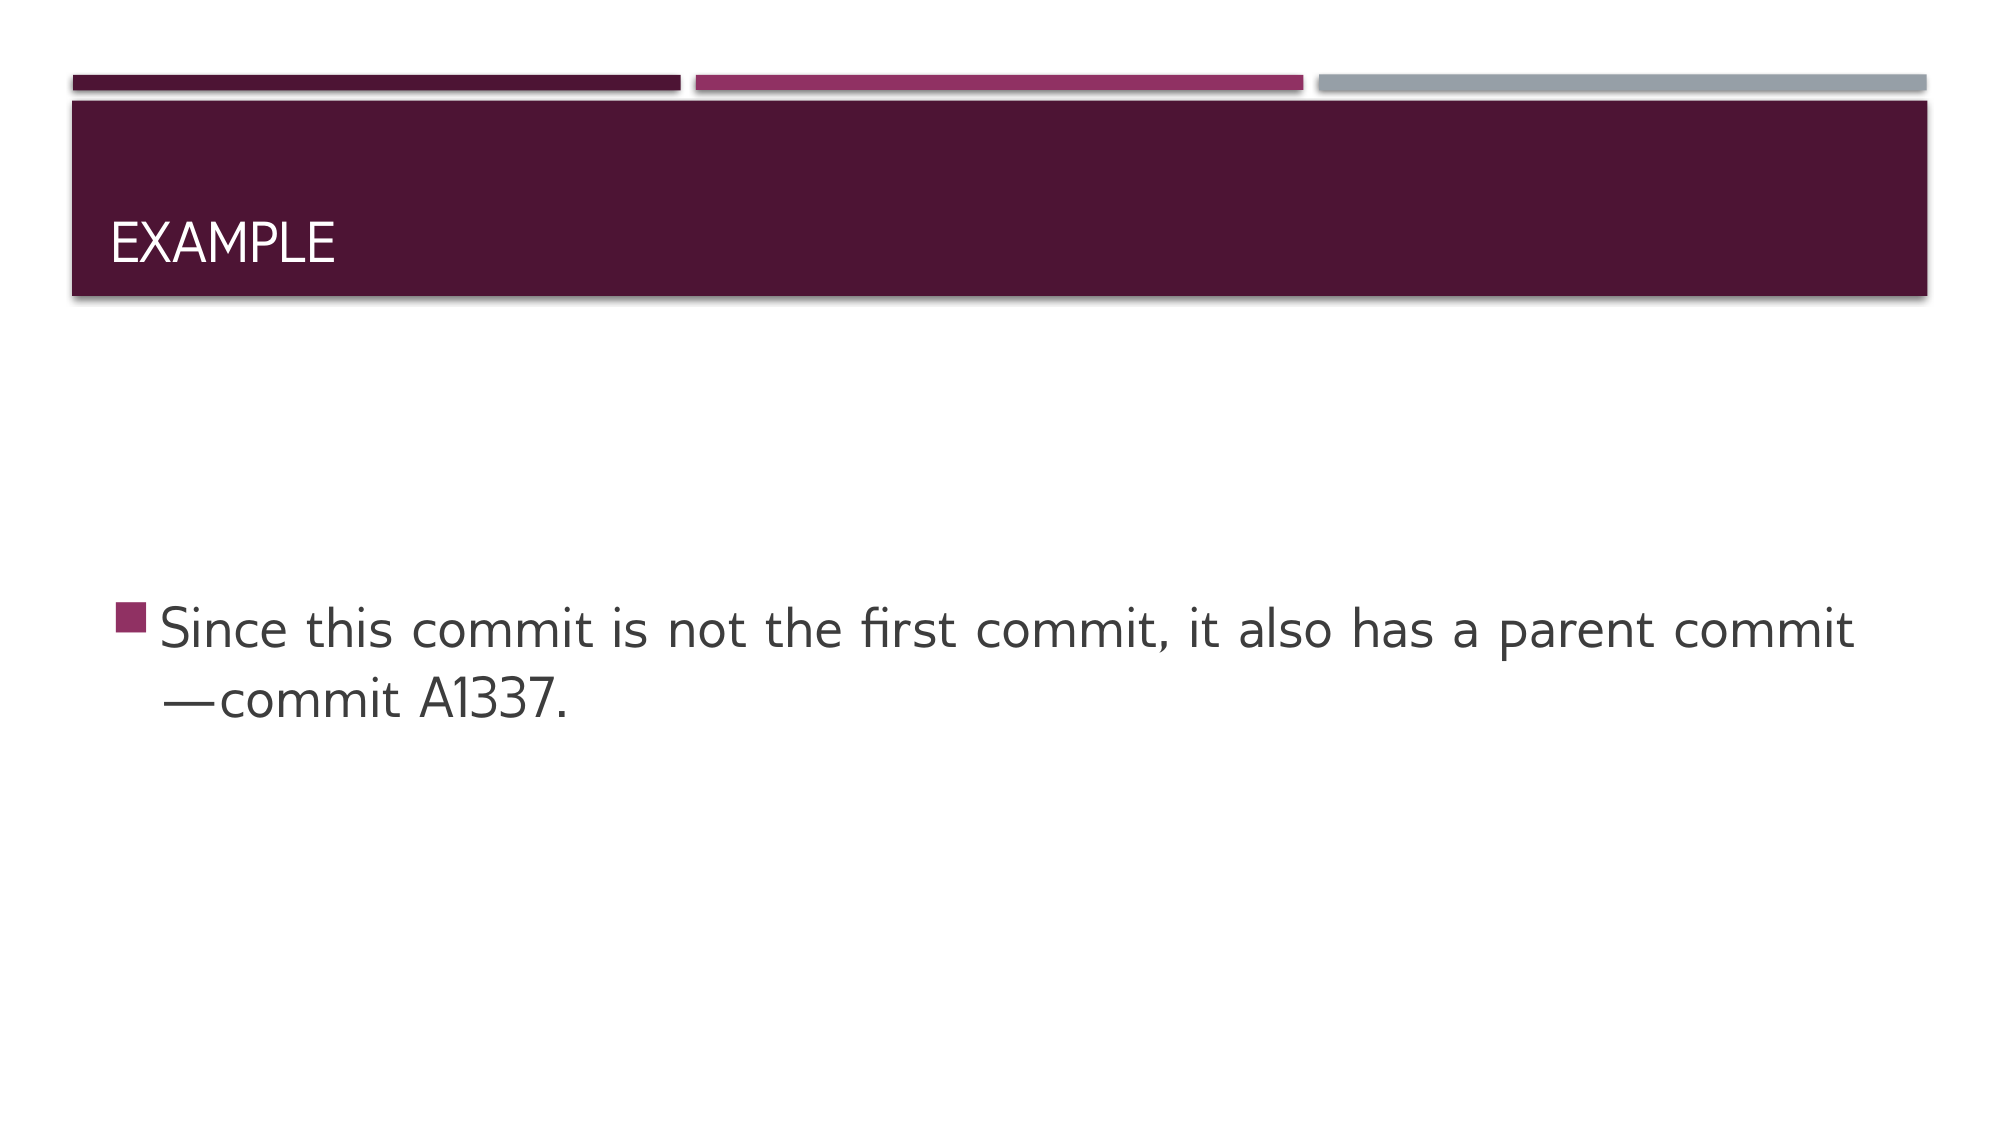

# EXAMPLE
Since this commit is not the first commit, it also has a parent commit — commit A1337.